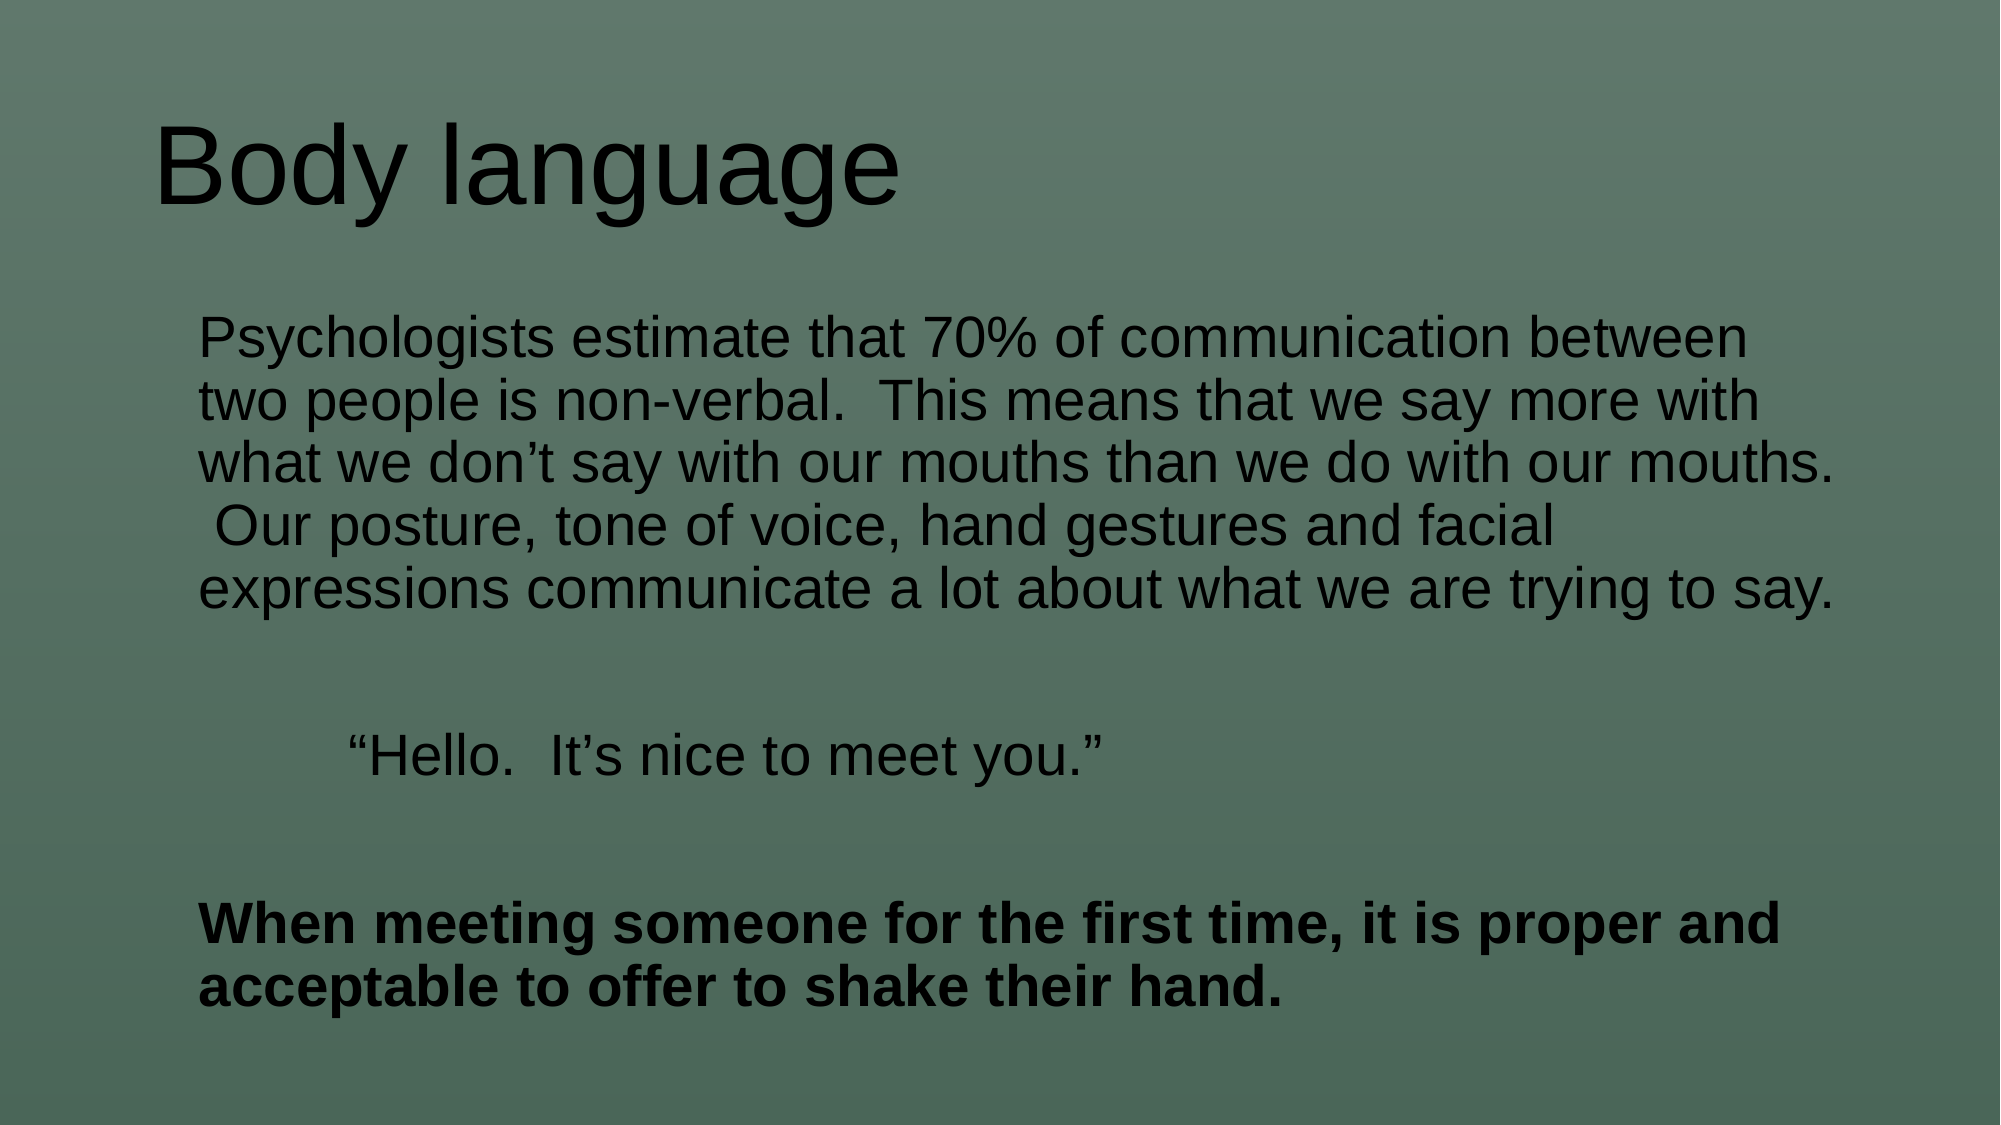

# Body language
Psychologists estimate that 70% of communication between two people is non-verbal.  This means that we say more with what we don’t say with our mouths than we do with our mouths.  Our posture, tone of voice, hand gestures and facial expressions communicate a lot about what we are trying to say.

	“Hello.  It’s nice to meet you.”

When meeting someone for the first time, it is proper and acceptable to offer to shake their hand.